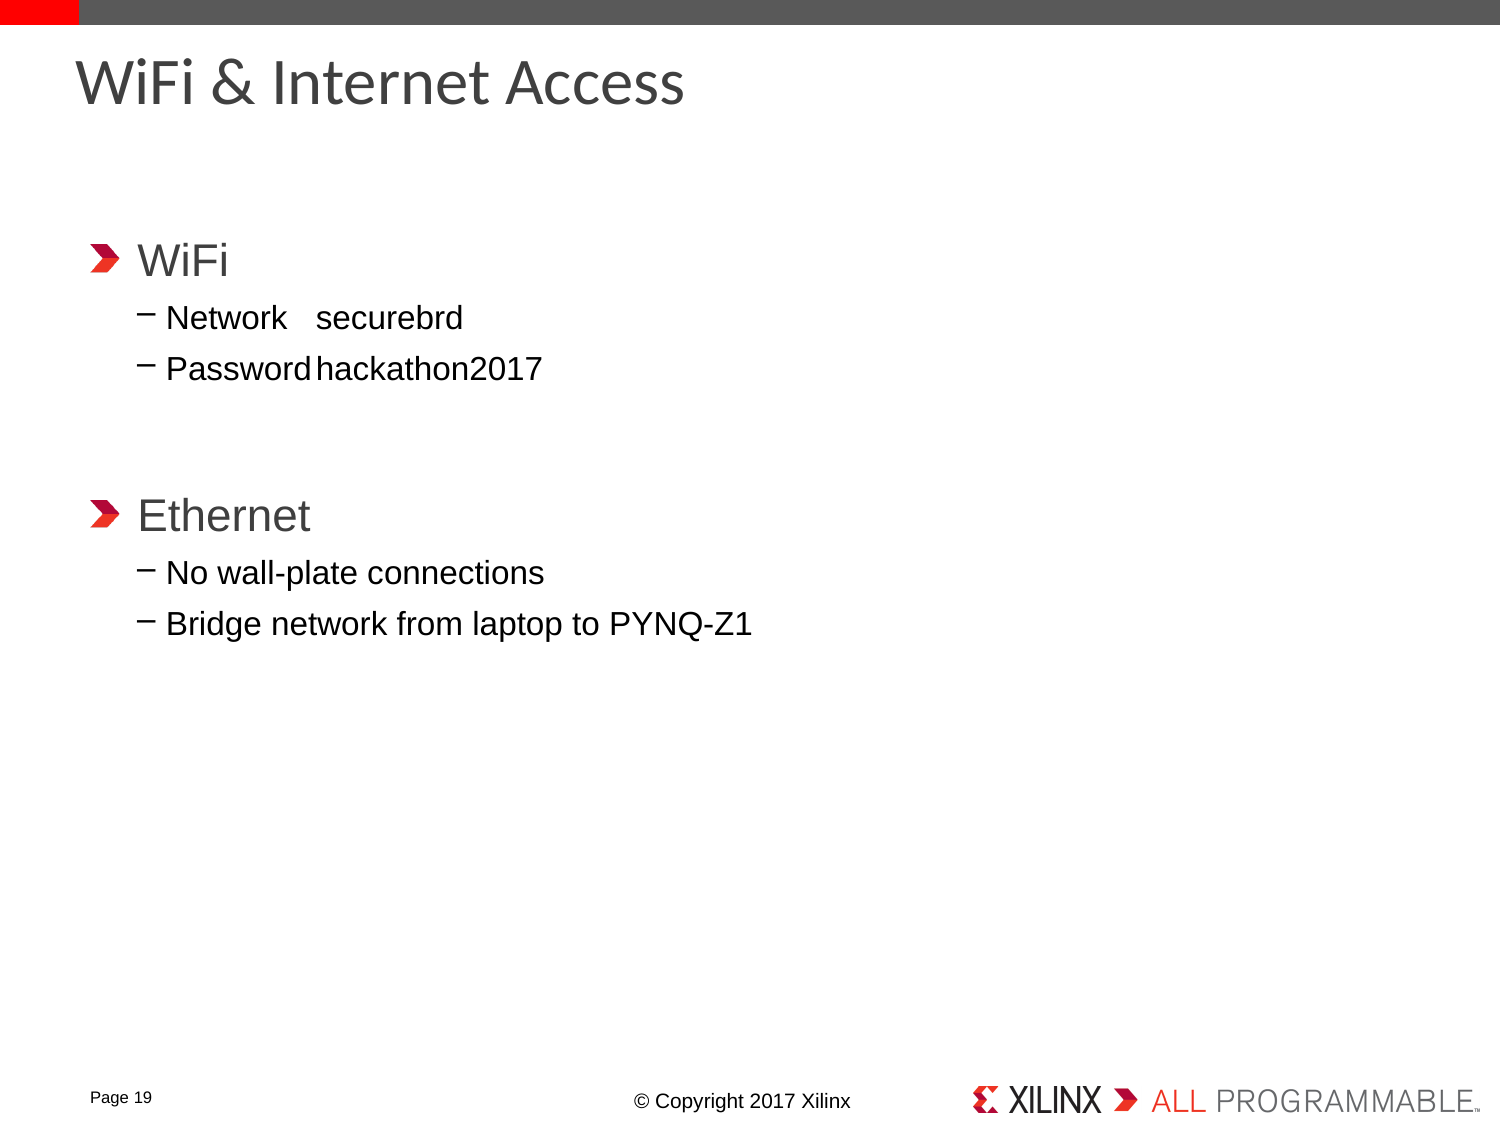

# WiFi & Internet Access
WiFi
Network	securebrd
Password	hackathon2017

Ethernet
No wall-plate connections
Bridge network from laptop to PYNQ-Z1
Page 19